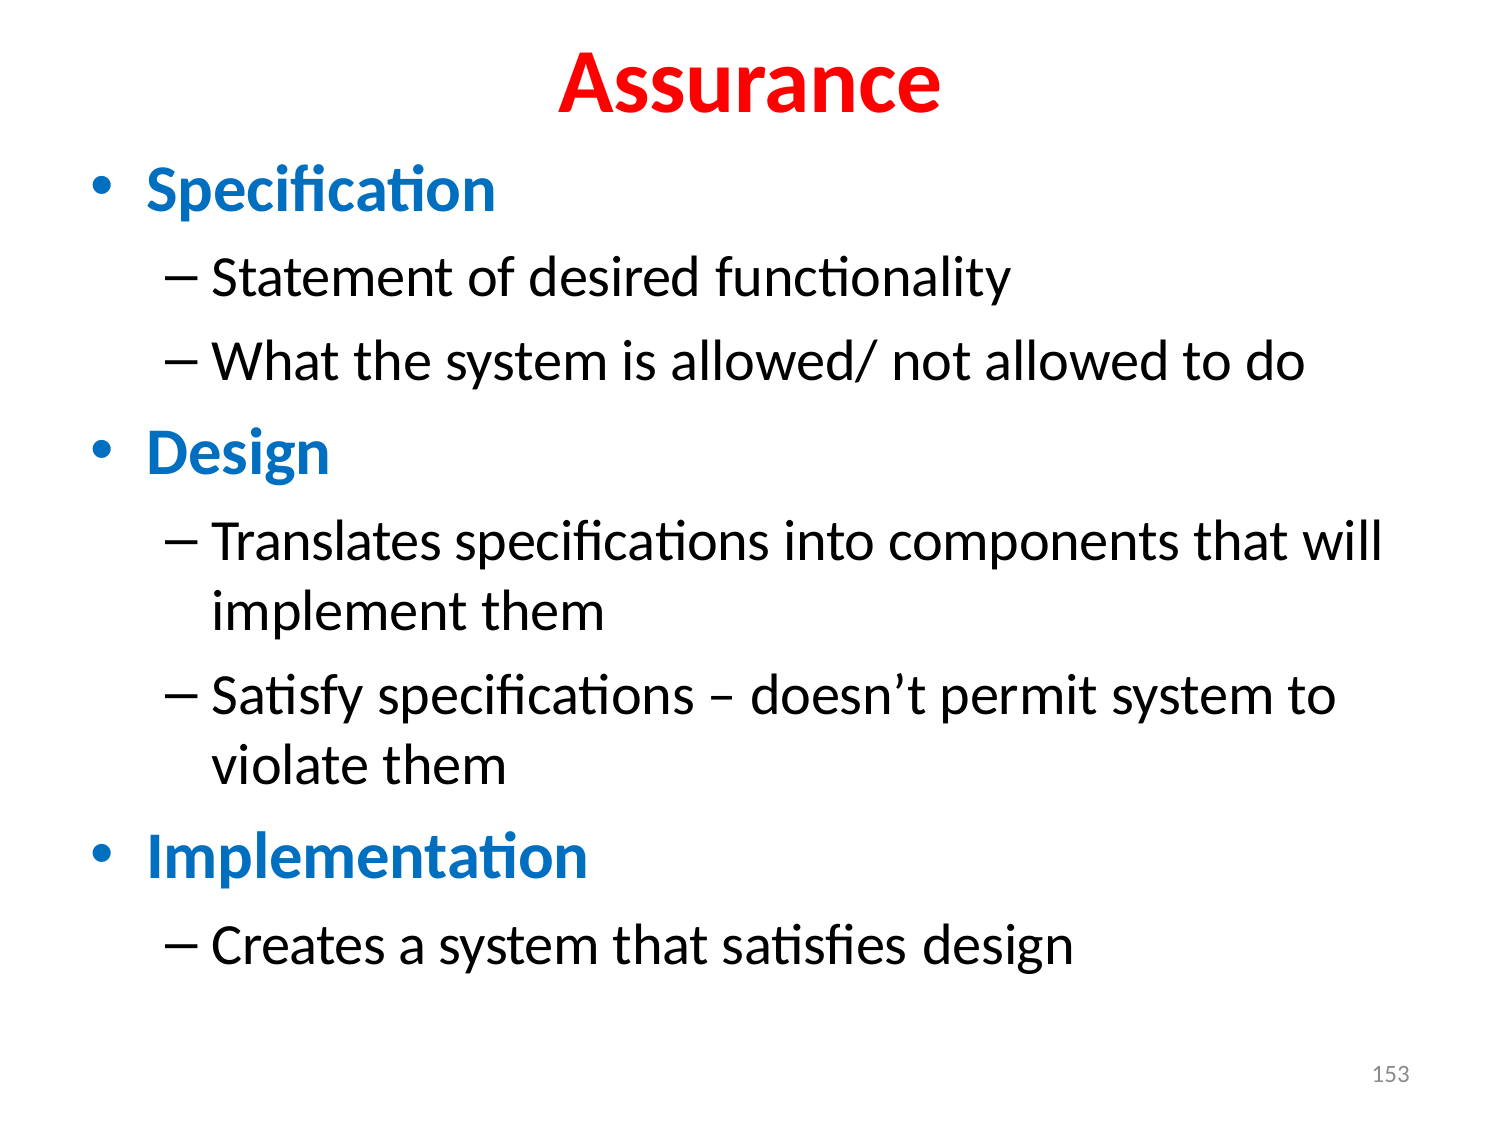

Assurance
Specification
Statement of desired functionality
What the system is allowed/ not allowed to do
Design
Translates specifications into components that will  implement them
Satisfy specifications – doesn’t permit system to violate them
Implementation
Creates a system that satisfies design
153